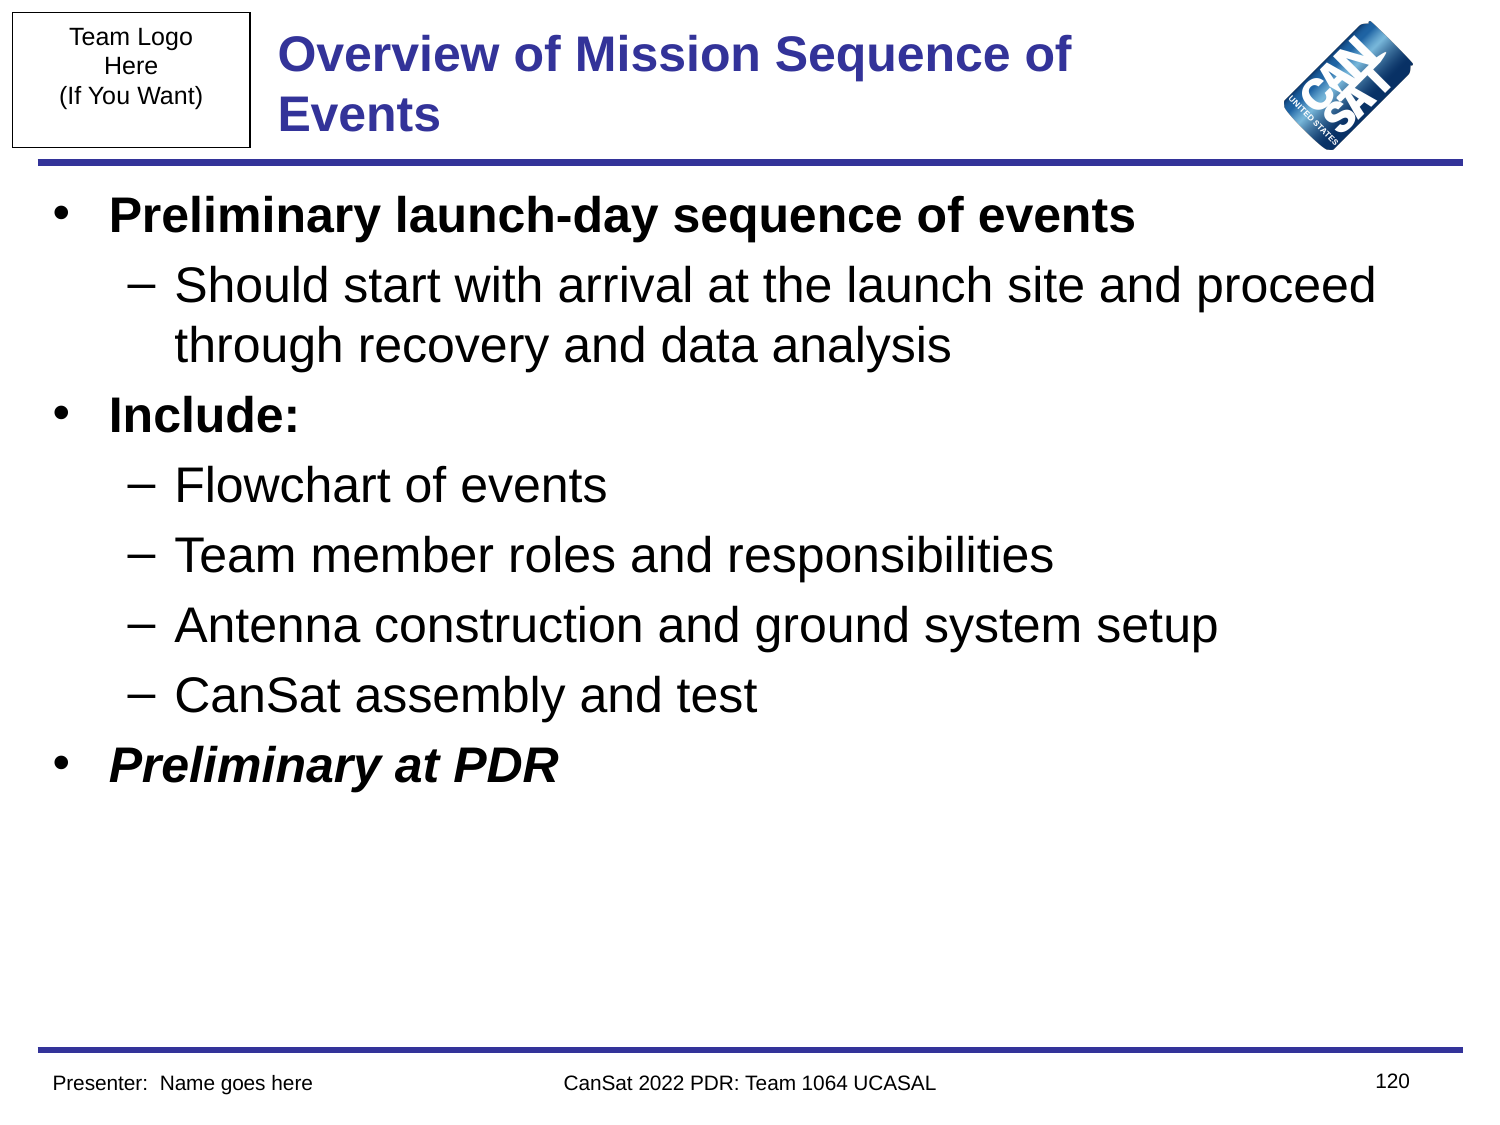

# Overview of Mission Sequence of Events
Preliminary launch-day sequence of events
Should start with arrival at the launch site and proceed through recovery and data analysis
Include:
Flowchart of events
Team member roles and responsibilities
Antenna construction and ground system setup
CanSat assembly and test
Preliminary at PDR

120
Presenter:  Name goes here
CanSat 2022 PDR: Team 1064 UCASAL